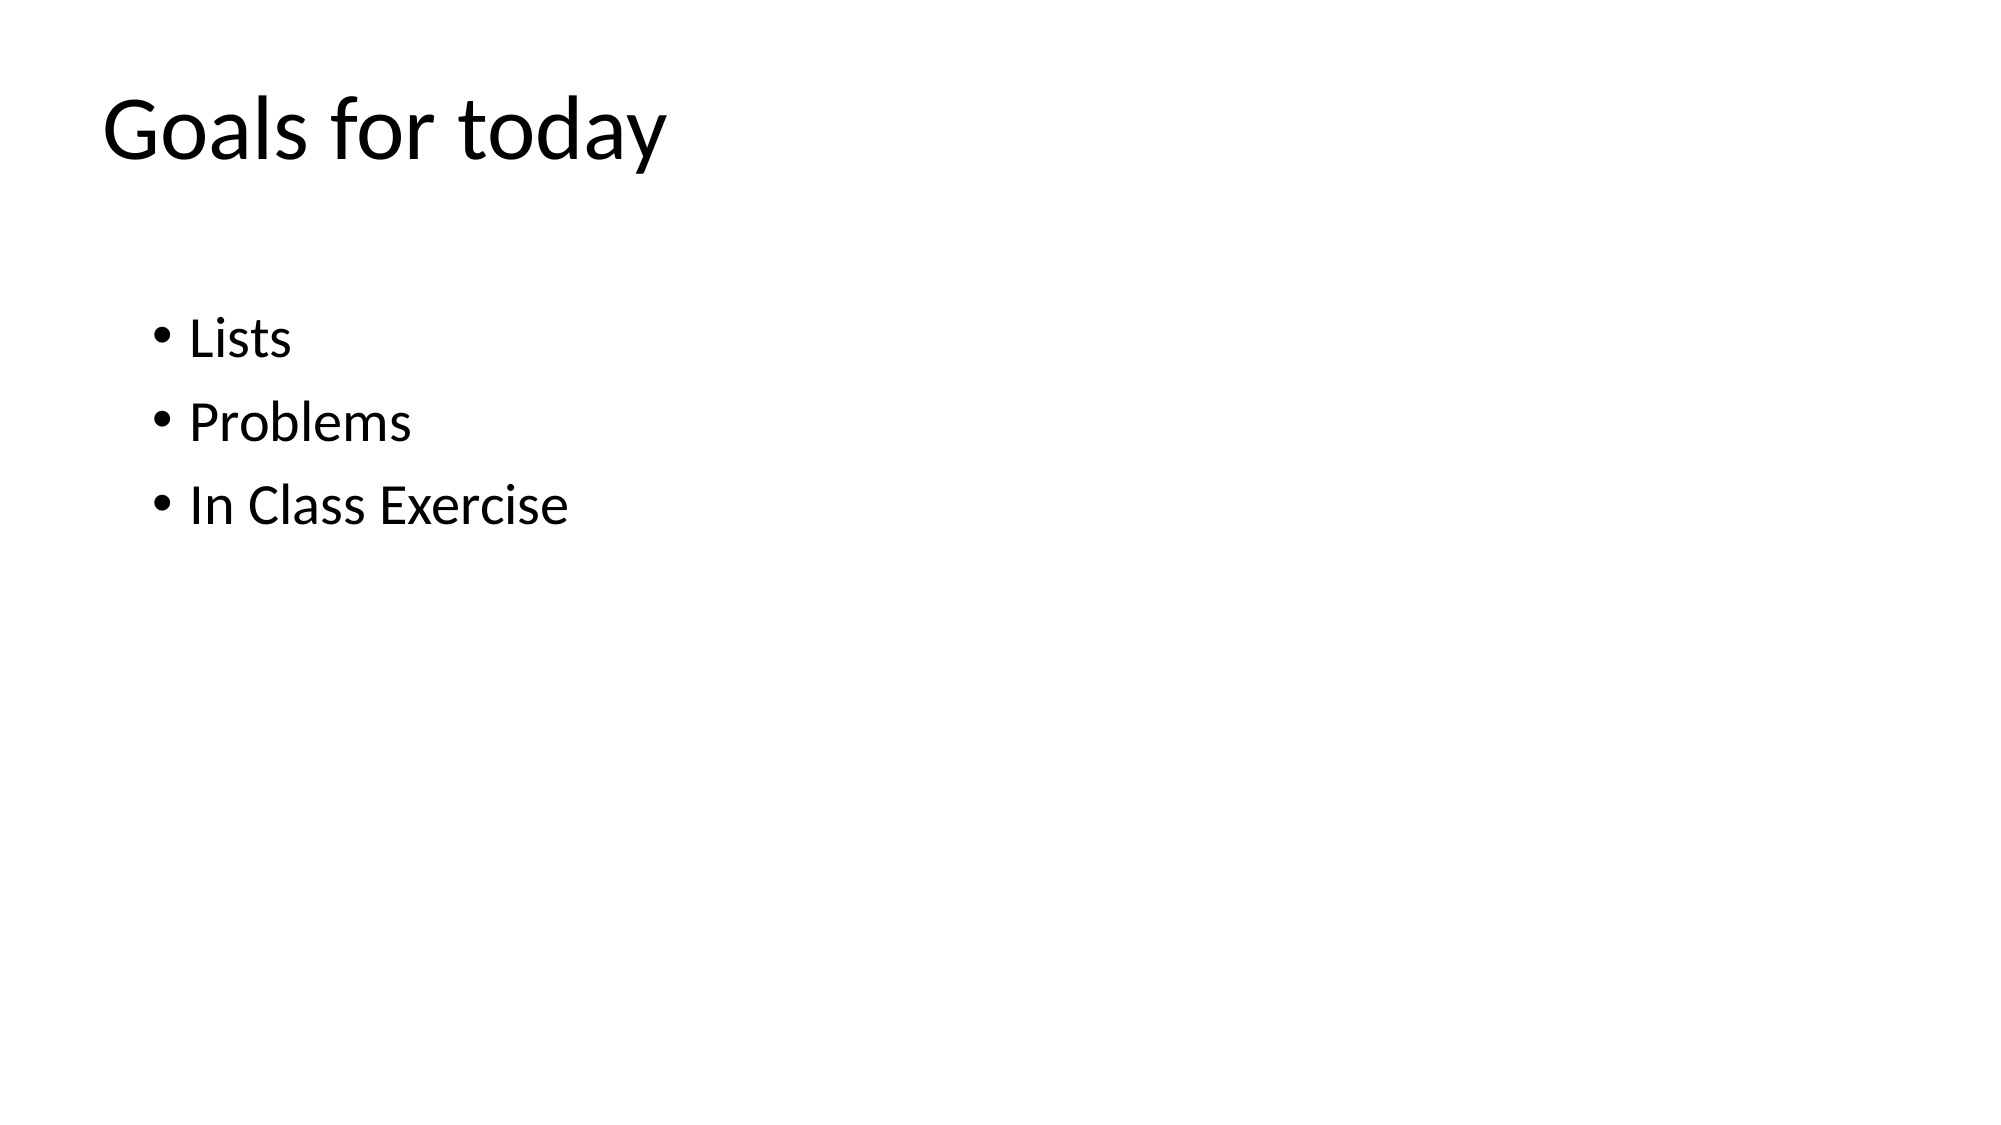

# Goals for today
Lists
Problems
In Class Exercise